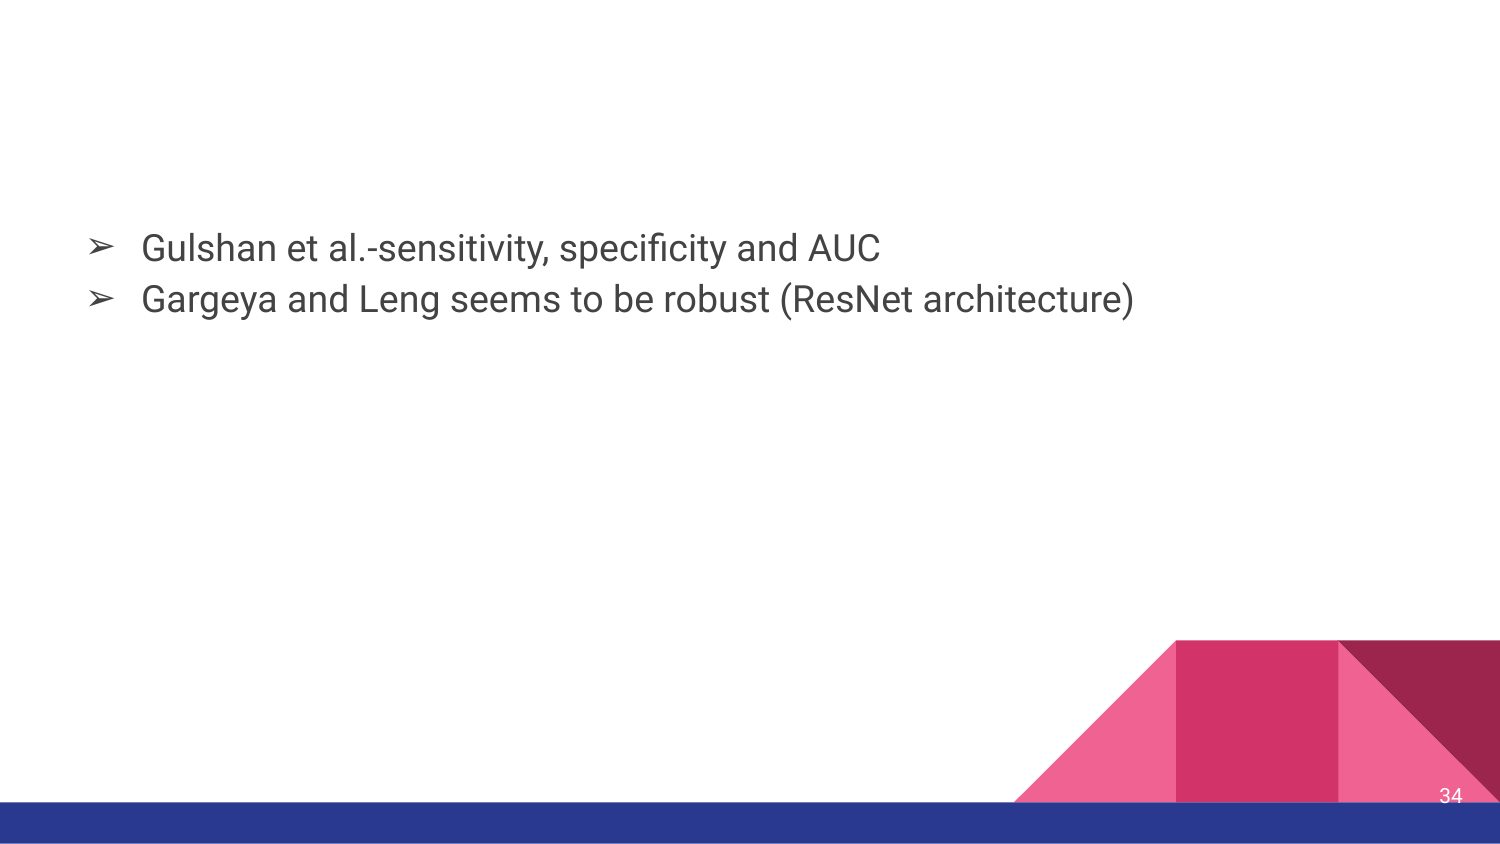

#
Gulshan et al.-sensitivity, specificity and AUC
Gargeya and Leng seems to be robust (ResNet architecture)
34